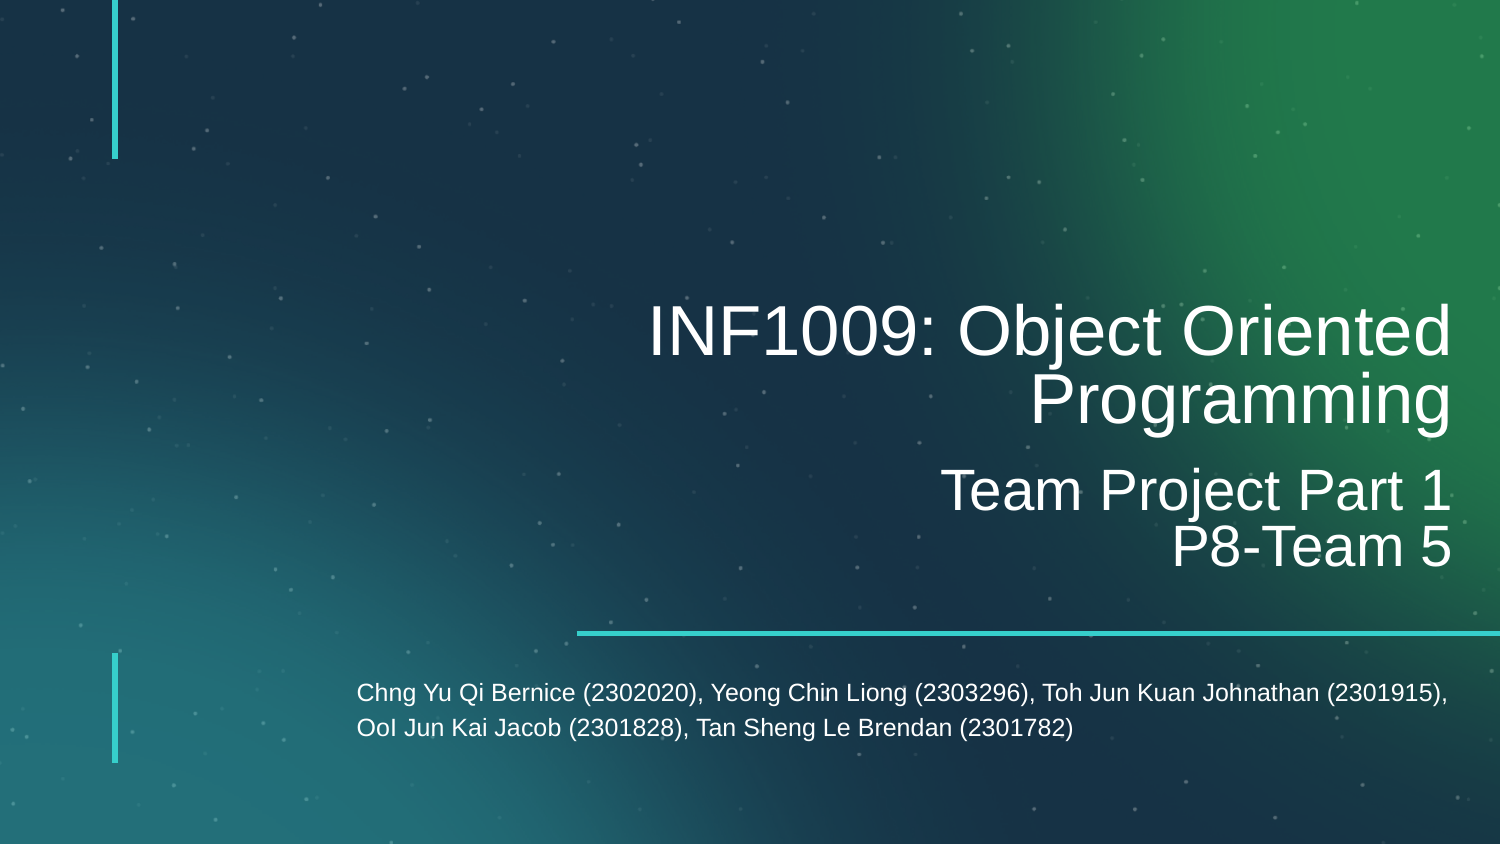

INF1009: Object Oriented Programming
# Team Project Part 1
P8-Team 5
Chng Yu Qi Bernice (2302020), Yeong Chin Liong (2303296), Toh Jun Kuan Johnathan (2301915), OoI Jun Kai Jacob (2301828), Tan Sheng Le Brendan (2301782)